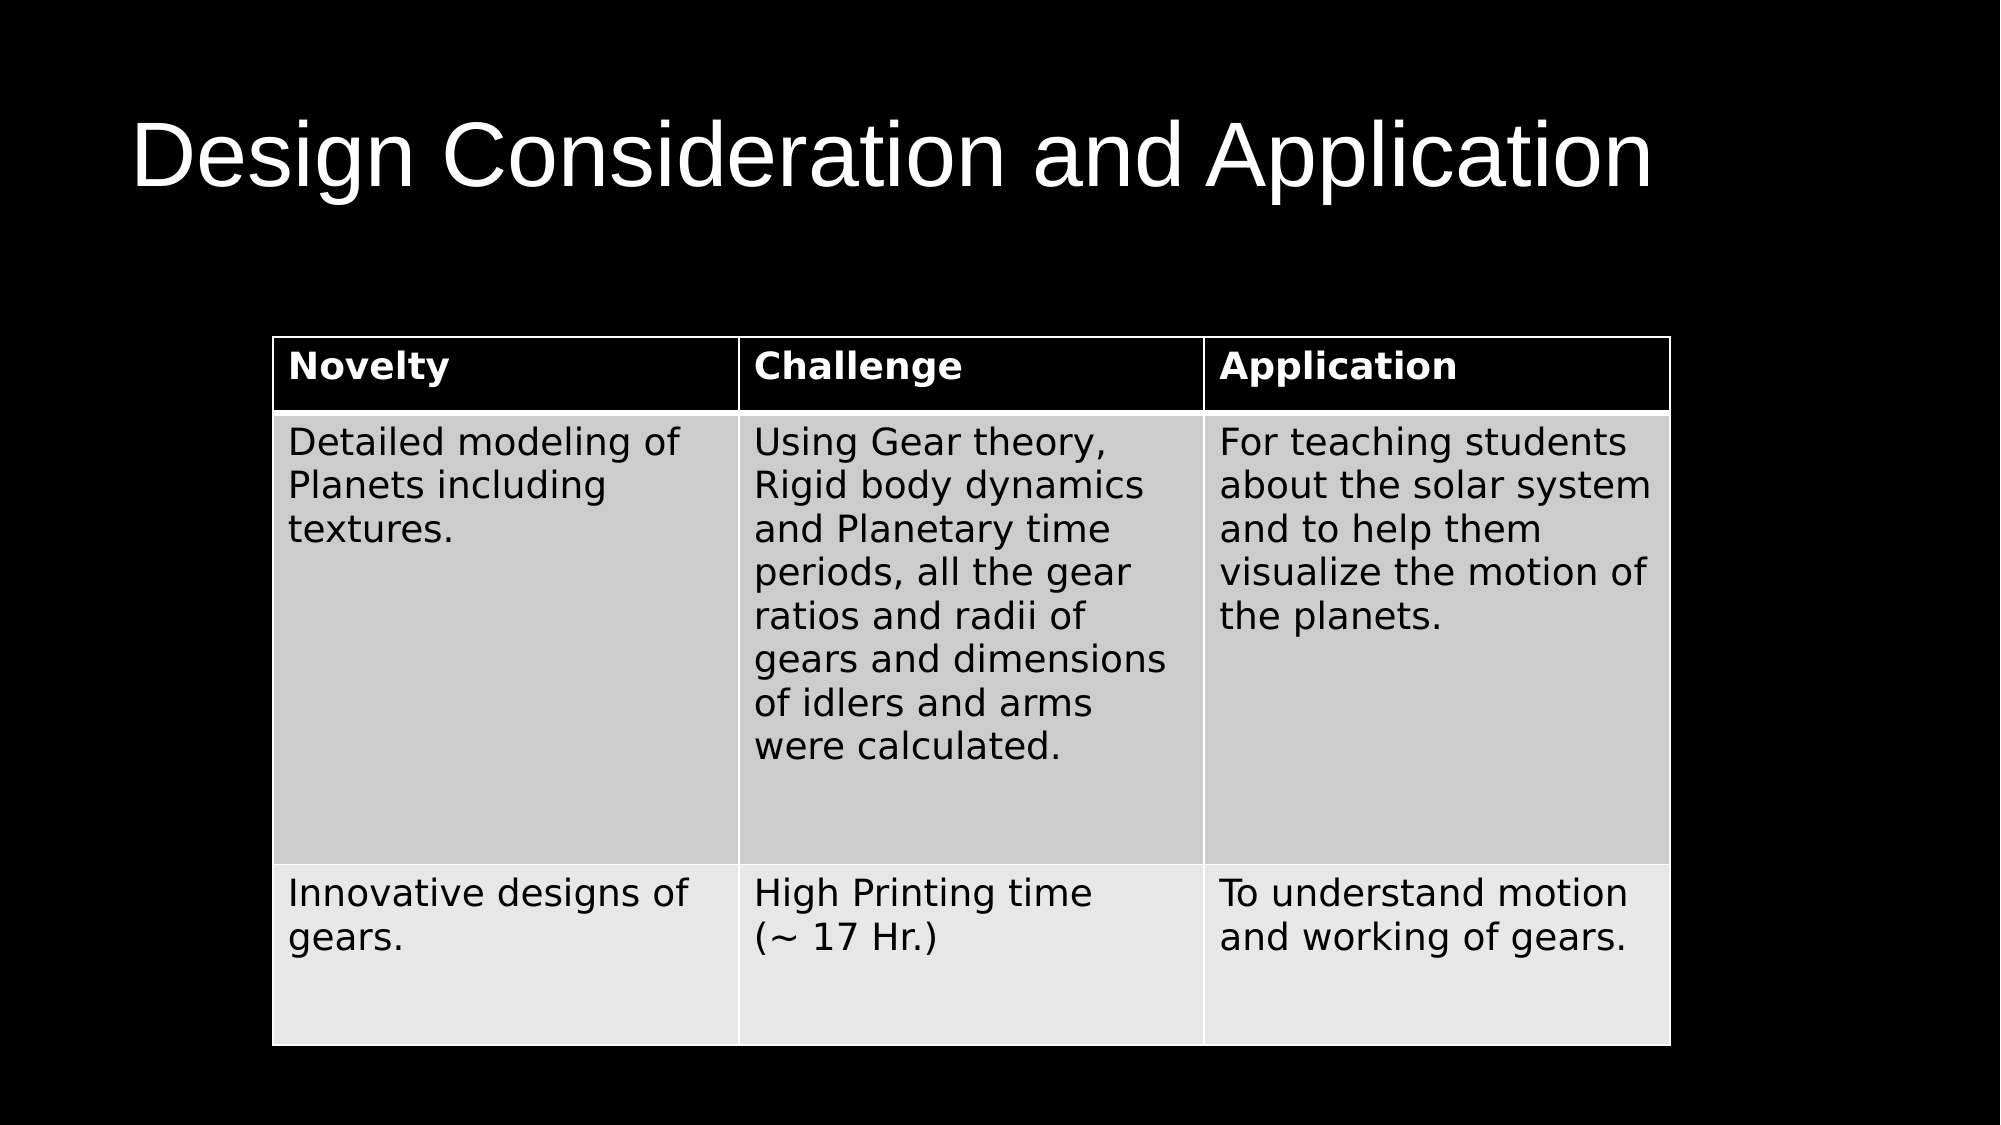

# Design Consideration and Application
| Novelty | Challenge | Application |
| --- | --- | --- |
| Detailed modeling of Planets including textures. | Using Gear theory, Rigid body dynamics and Planetary time periods, all the gear ratios and radii of gears and dimensions of idlers and arms were calculated. | For teaching students about the solar system and to help them visualize the motion of the planets. |
| Innovative designs of gears. | High Printing time (~ 17 Hr.) | To understand motion and working of gears. |